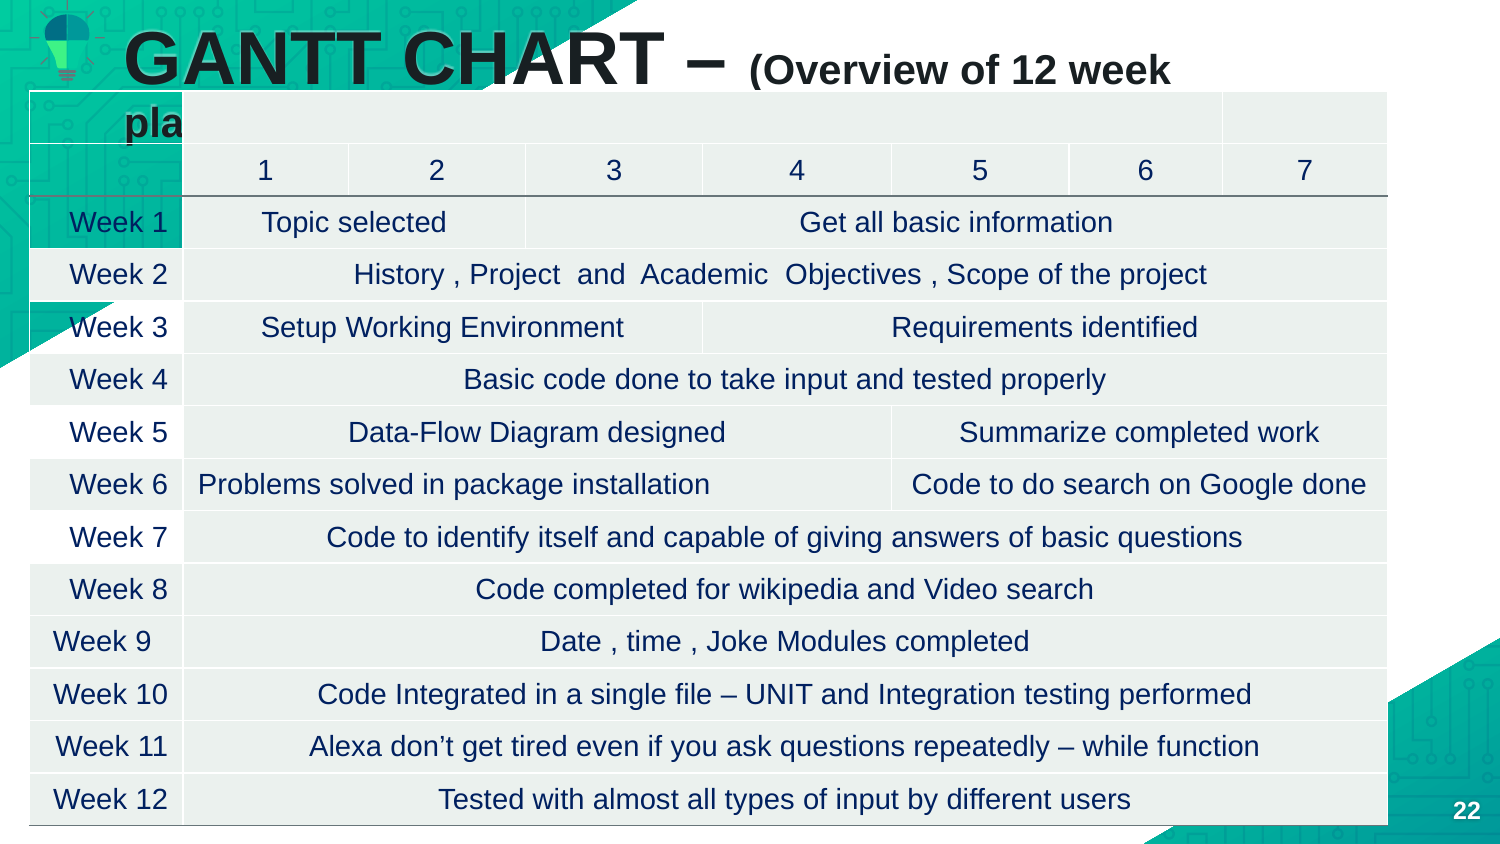

# GANTT CHART – (Overview of 12 week plan)
|  |  |  |  |  |  |  |  |
| --- | --- | --- | --- | --- | --- | --- | --- |
|  | 1 | 2 | 3 | 4 | 5 | 6 | 7 |
| Week 1 | Topic selected |  | Get all basic information |  |  |  |  |
| Week 2 | History , Project and Academic Objectives , Scope of the project |  |  |  |  |  |  |
| Week 3 | Setup Working Environment |  |  | Requirements identified |  |  |  |
| Week 4 | Basic code done to take input and tested properly |  |  |  |  |  |  |
| Week 5 | Data-Flow Diagram designed |  |  |  | Summarize completed work |  |  |
| Week 6 | Problems solved in package installation |  |  |  | Code to do search on Google done |  |  |
| Week 7 | Code to identify itself and capable of giving answers of basic questions |  |  |  |  |  |  |
| Week 8 | Code completed for wikipedia and Video search |  |  |  |  |  |  |
| Week 9 | Date , time , Joke Modules completed |  |  |  |  |  |  |
| Week 10 | Code Integrated in a single file – UNIT and Integration testing performed |  |  |  |  |  |  |
| Week 11 | Alexa don’t get tired even if you ask questions repeatedly – while function |  |  |  |  |  |  |
| Week 12 | Tested with almost all types of input by different users |  |  |  |  |  |  |
22